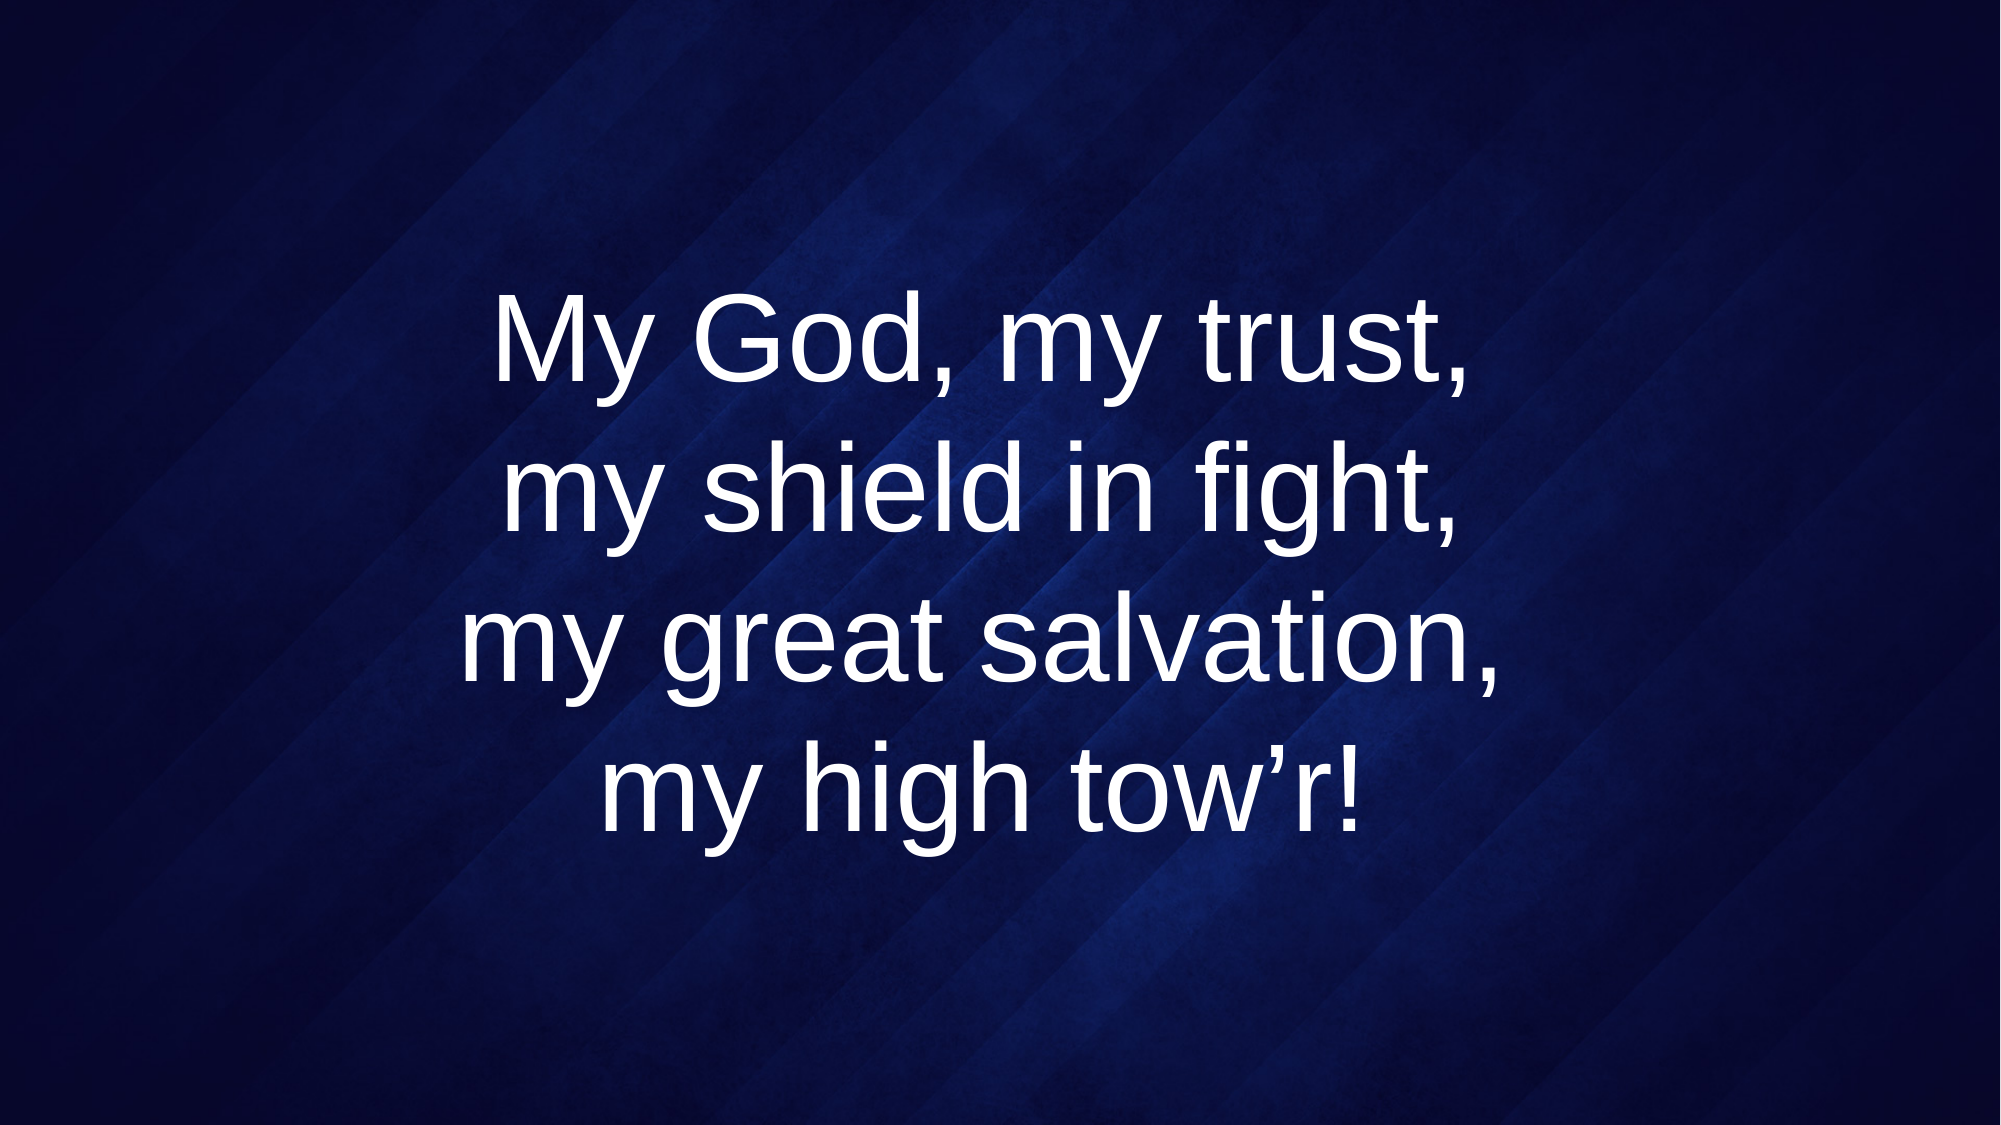

# My God, my trust, my shield in fight, my great salvation, my high tow’r!